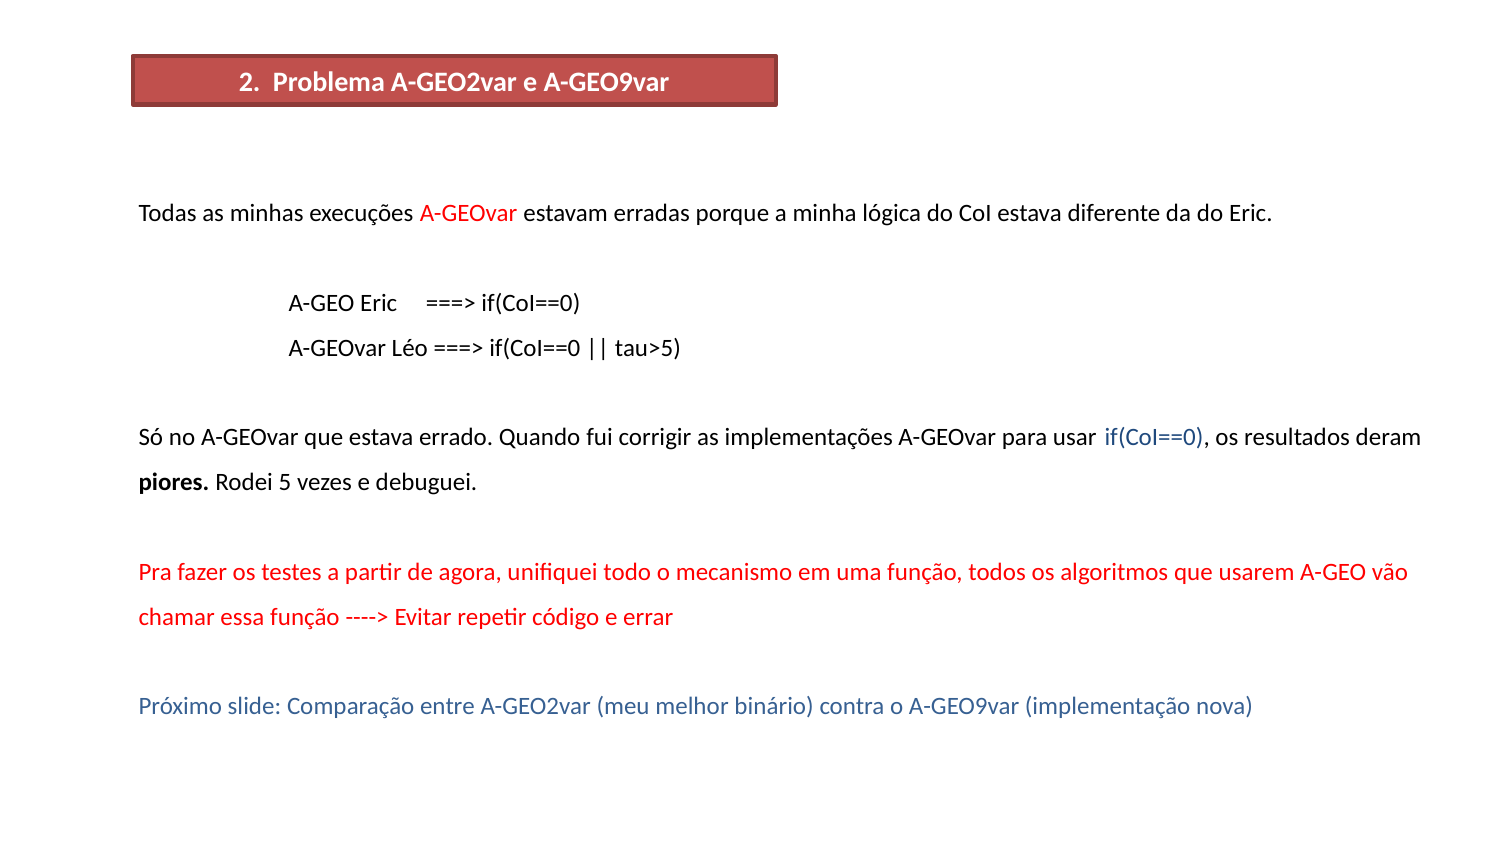

2.  Problema A-GEO2var e A-GEO9var
Todas as minhas execuções A-GEOvar estavam erradas porque a minha lógica do CoI estava diferente da do Eric.

	A-GEO Eric     ===> if(CoI==0)
	A-GEOvar Léo ===> if(CoI==0 || tau>5)

Só no A-GEOvar que estava errado. Quando fui corrigir as implementações A-GEOvar para usar if(CoI==0), os resultados deram piores. Rodei 5 vezes e debuguei.

Pra fazer os testes a partir de agora, unifiquei todo o mecanismo em uma função, todos os algoritmos que usarem A-GEO vão chamar essa função ----> Evitar repetir código e errar

Próximo slide: Comparação entre A-GEO2var (meu melhor binário) contra o A-GEO9var (implementação nova)